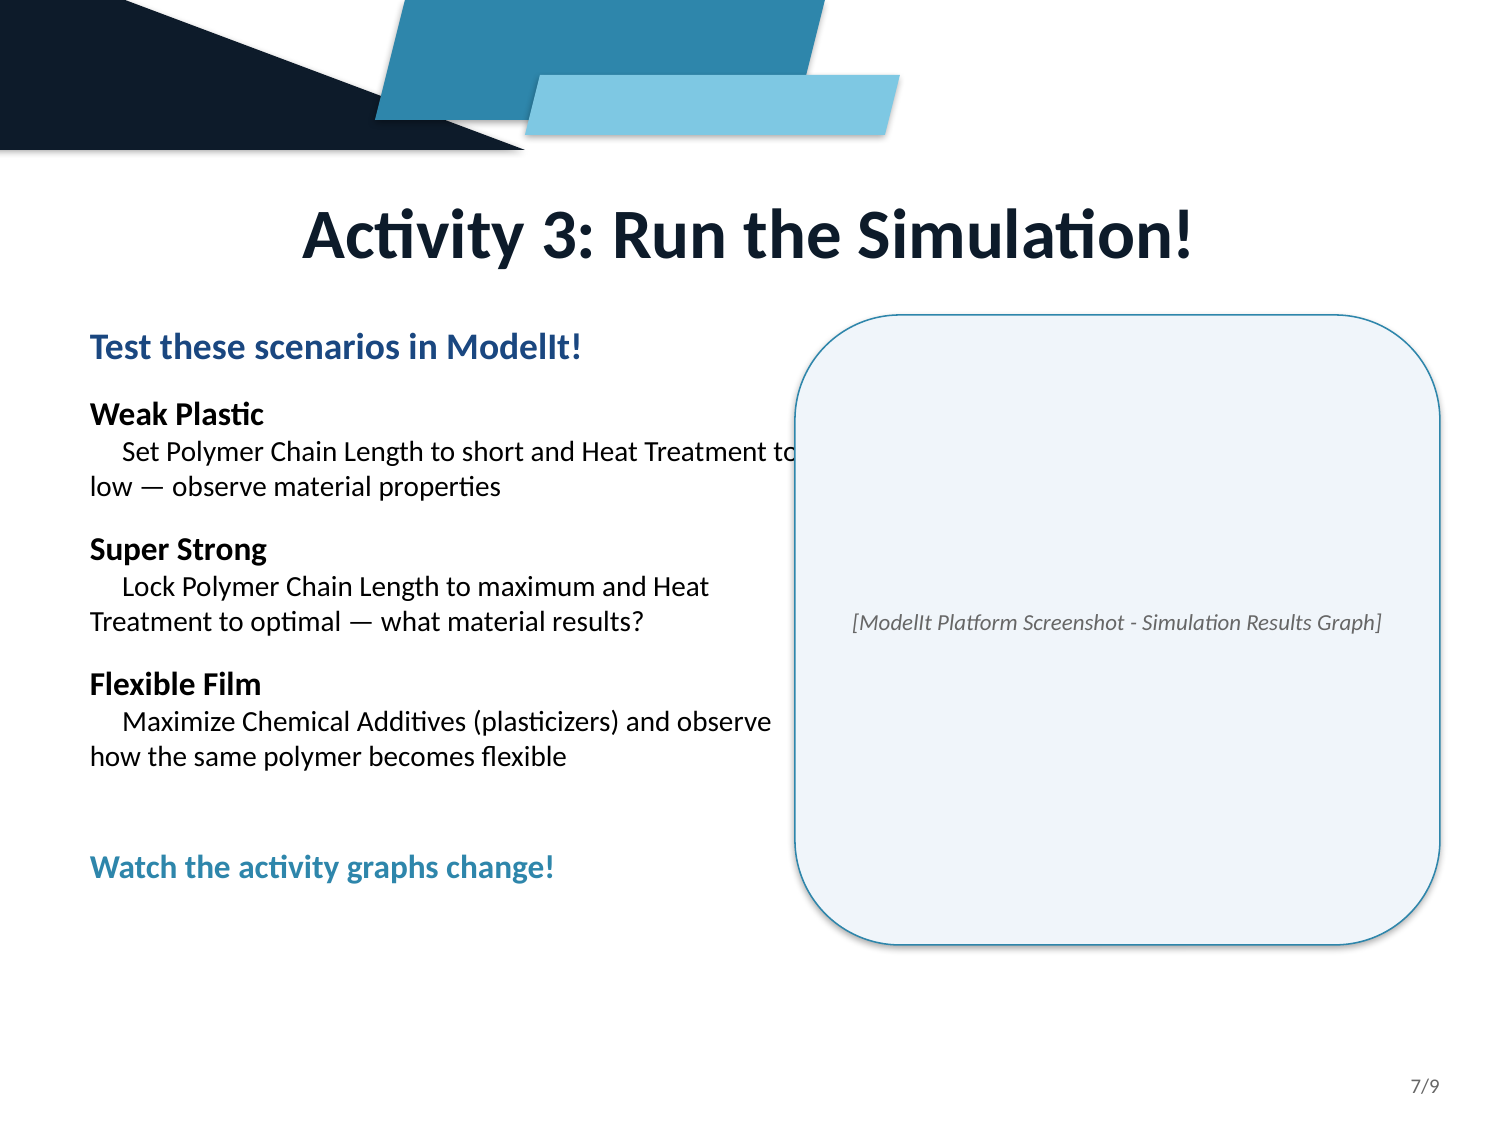

Activity 3: Run the Simulation!
Test these scenarios in ModelIt!
Weak Plastic
     Set Polymer Chain Length to short and Heat Treatment to low — observe material properties
Super Strong
     Lock Polymer Chain Length to maximum and Heat Treatment to optimal — what material results?
Flexible Film
     Maximize Chemical Additives (plasticizers) and observe how the same polymer becomes flexible
Watch the activity graphs change!

[ModelIt Platform Screenshot - Simulation Results Graph]
7/9